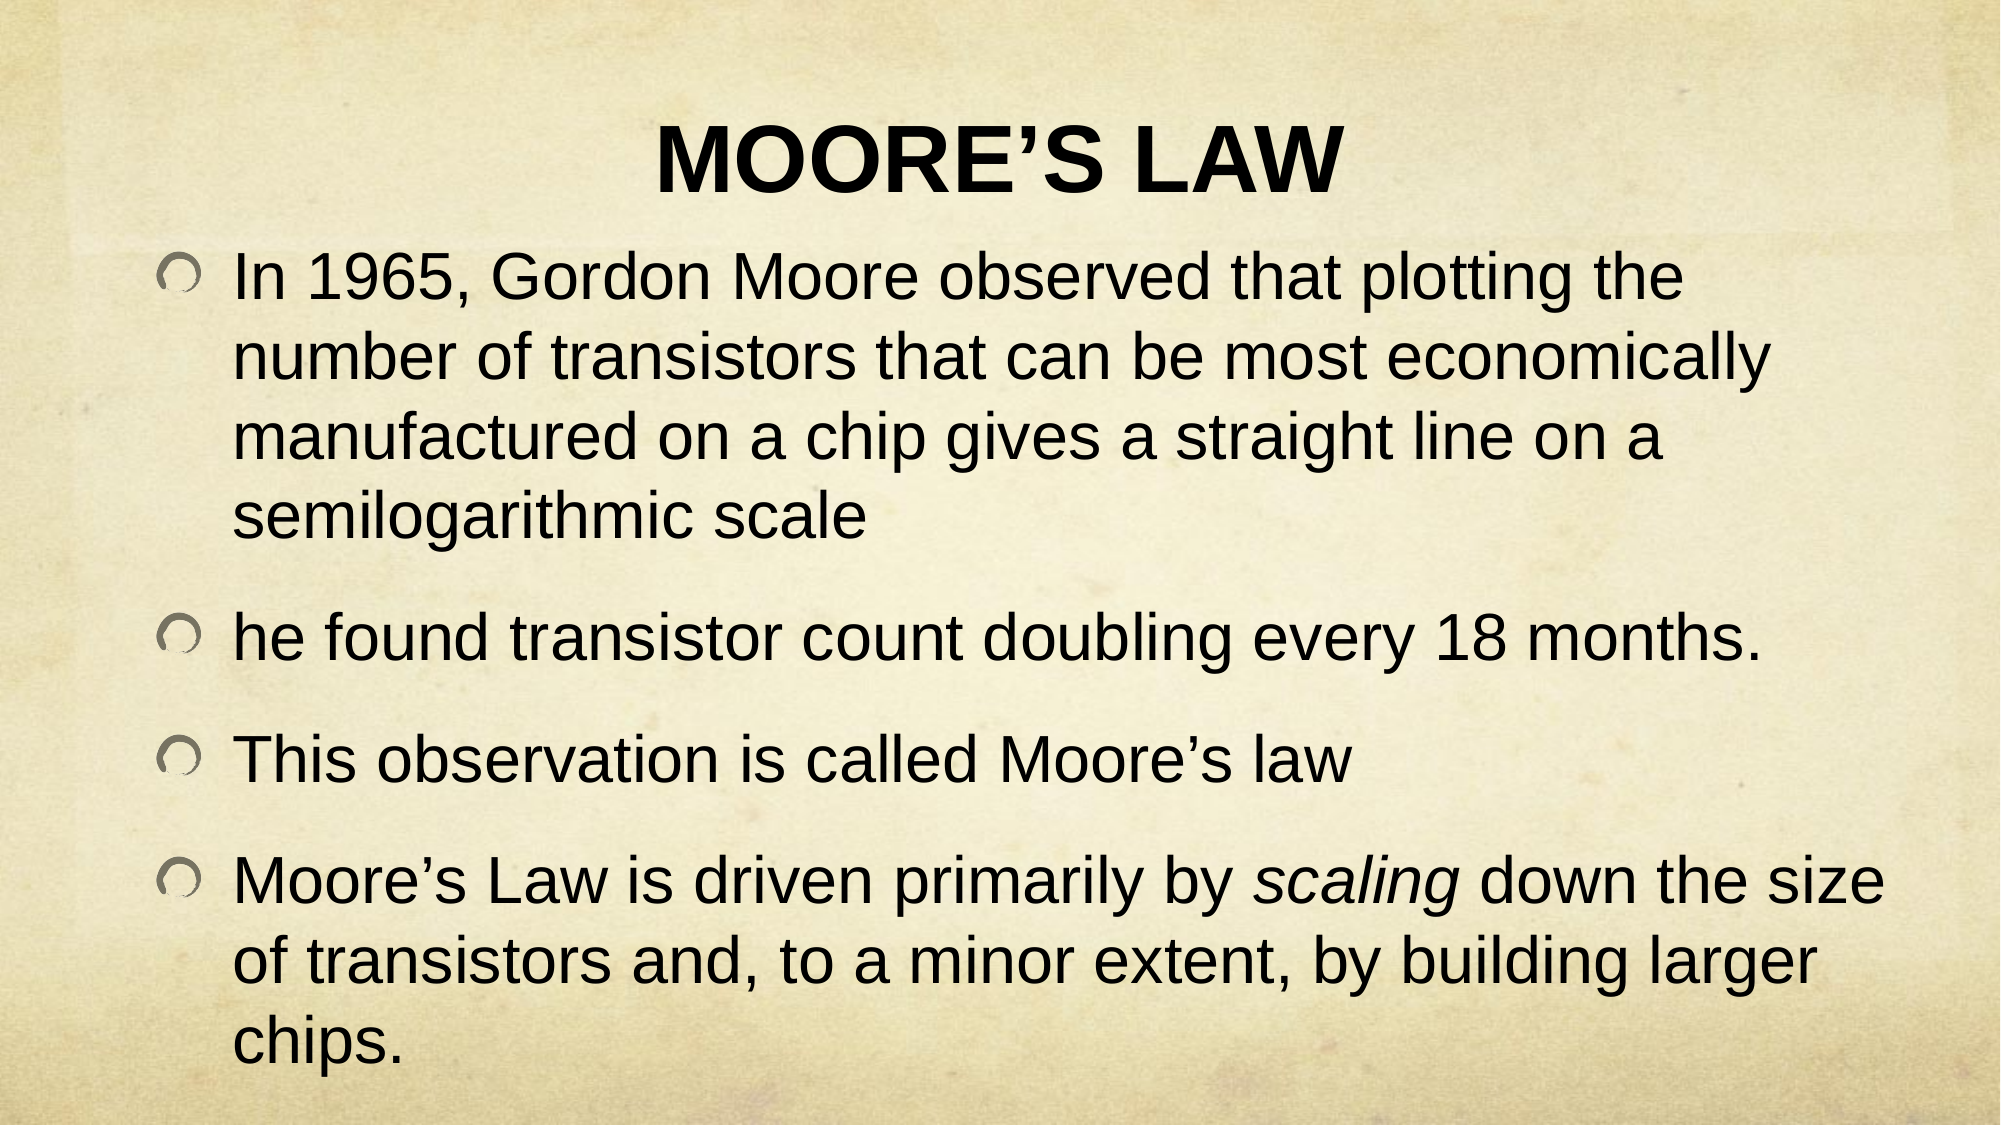

# MOORE’S LAW
In 1965, Gordon Moore observed that plotting the number of transistors that can be most economically manufactured on a chip gives a straight line on a semilogarithmic scale
he found transistor count doubling every 18 months.
This observation is called Moore’s law
Moore’s Law is driven primarily by scaling down the size of transistors and, to a minor extent, by building larger chips.